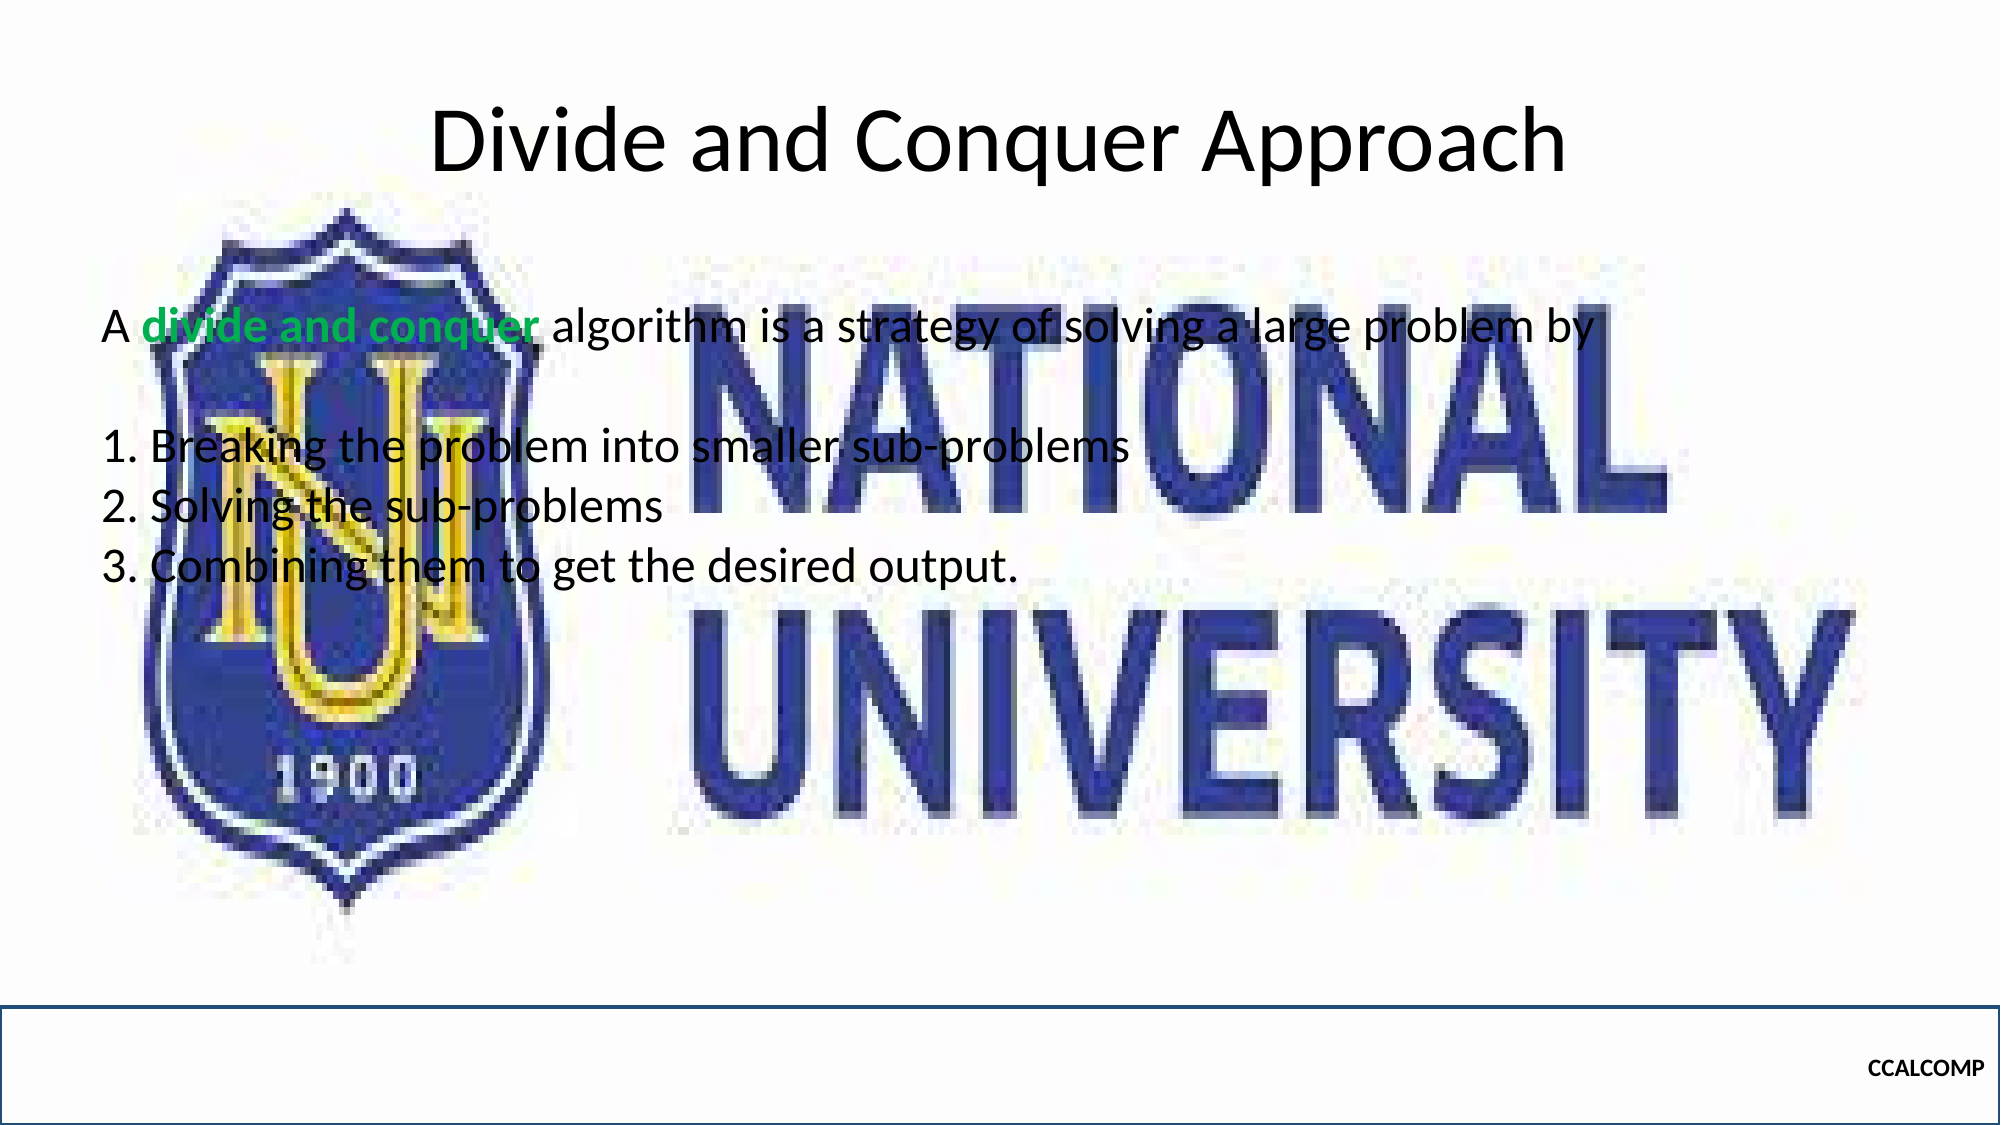

# Divide and Conquer Approach
A divide and conquer algorithm is a strategy of solving a large problem by

 Breaking the problem into smaller sub-problems
 Solving the sub-problems
 Combining them to get the desired output.

CCALCOMP